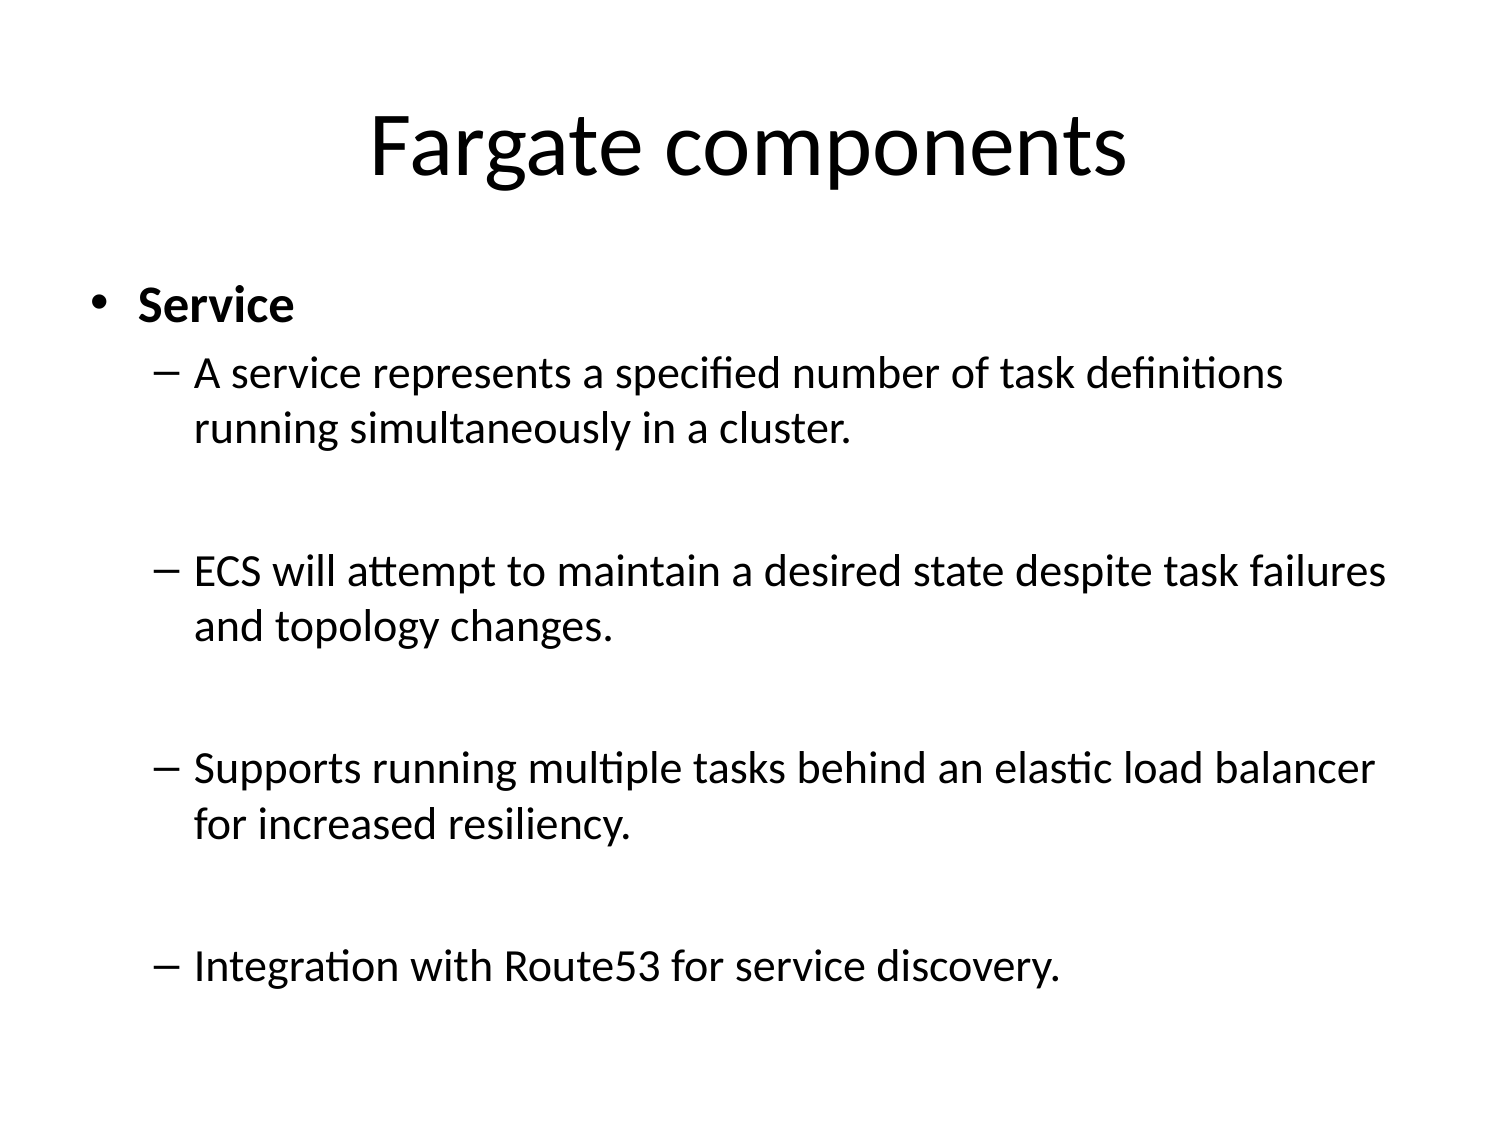

# Fargate components
Service
A service represents a specified number of task definitions running simultaneously in a cluster.

ECS will attempt to maintain a desired state despite task failures and topology changes.

Supports running multiple tasks behind an elastic load balancer for increased resiliency.

Integration with Route53 for service discovery.